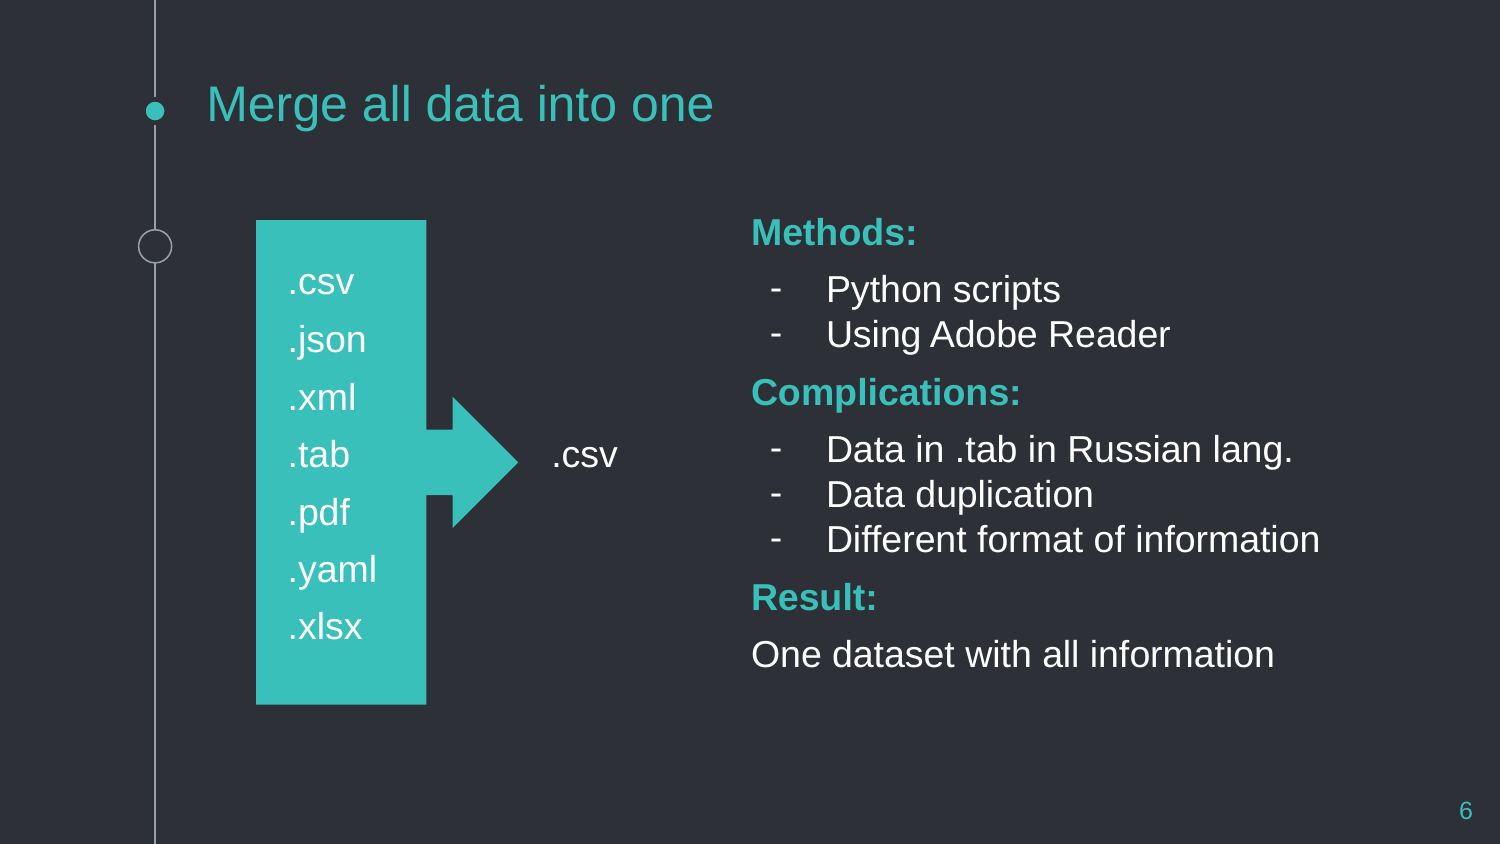

# Merge all data into one
Methods:
Python scripts
Using Adobe Reader
Complications:
Data in .tab in Russian lang.
Data duplication
Different format of information
Result:
One dataset with all information

.csv
.json
.xml
.tab
.pdf
.yaml
.xlsx
.csv
6